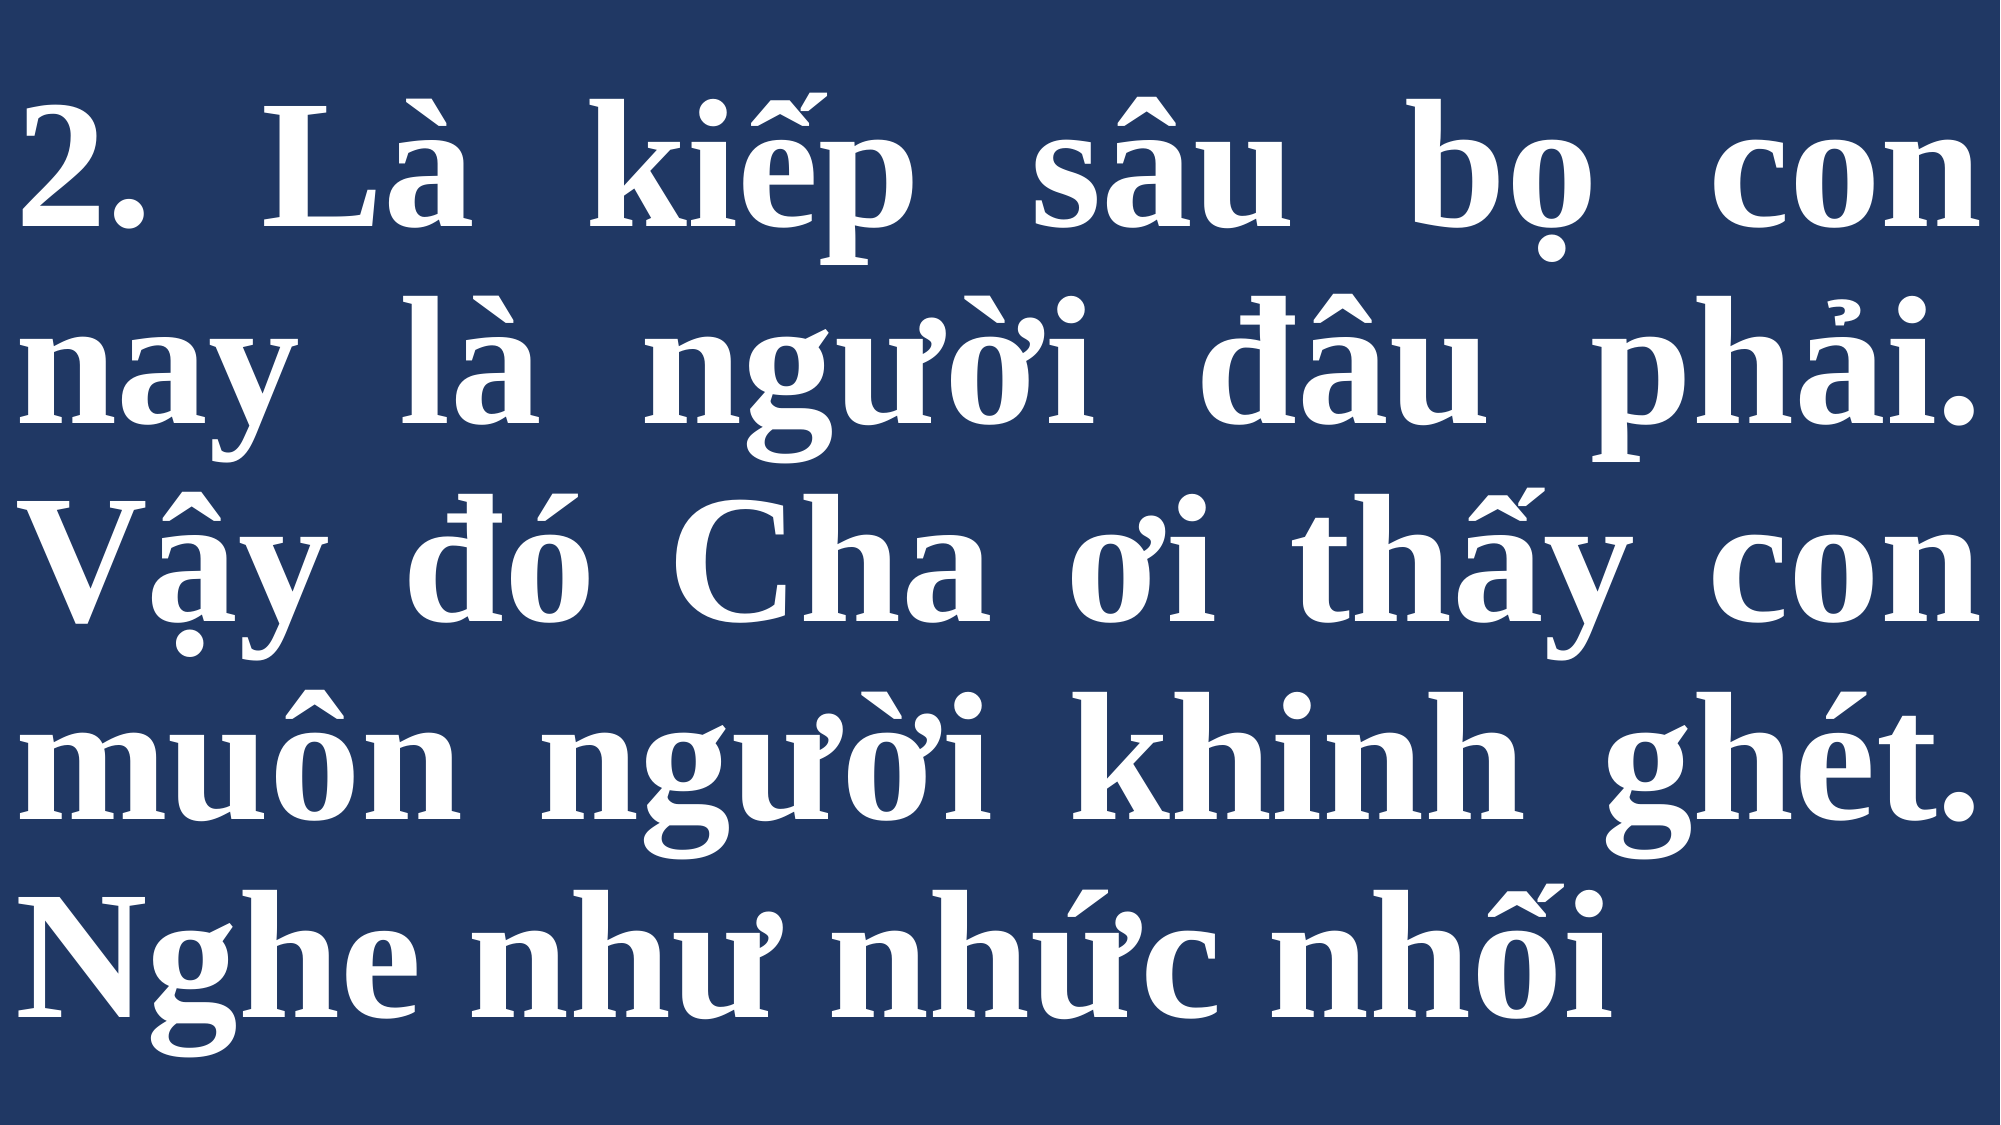

# 2. Là kiếp sâu bọ con nay là người đâu phải. Vậy đó Cha ơi thấy con muôn người khinh ghét. Nghe như nhức nhối